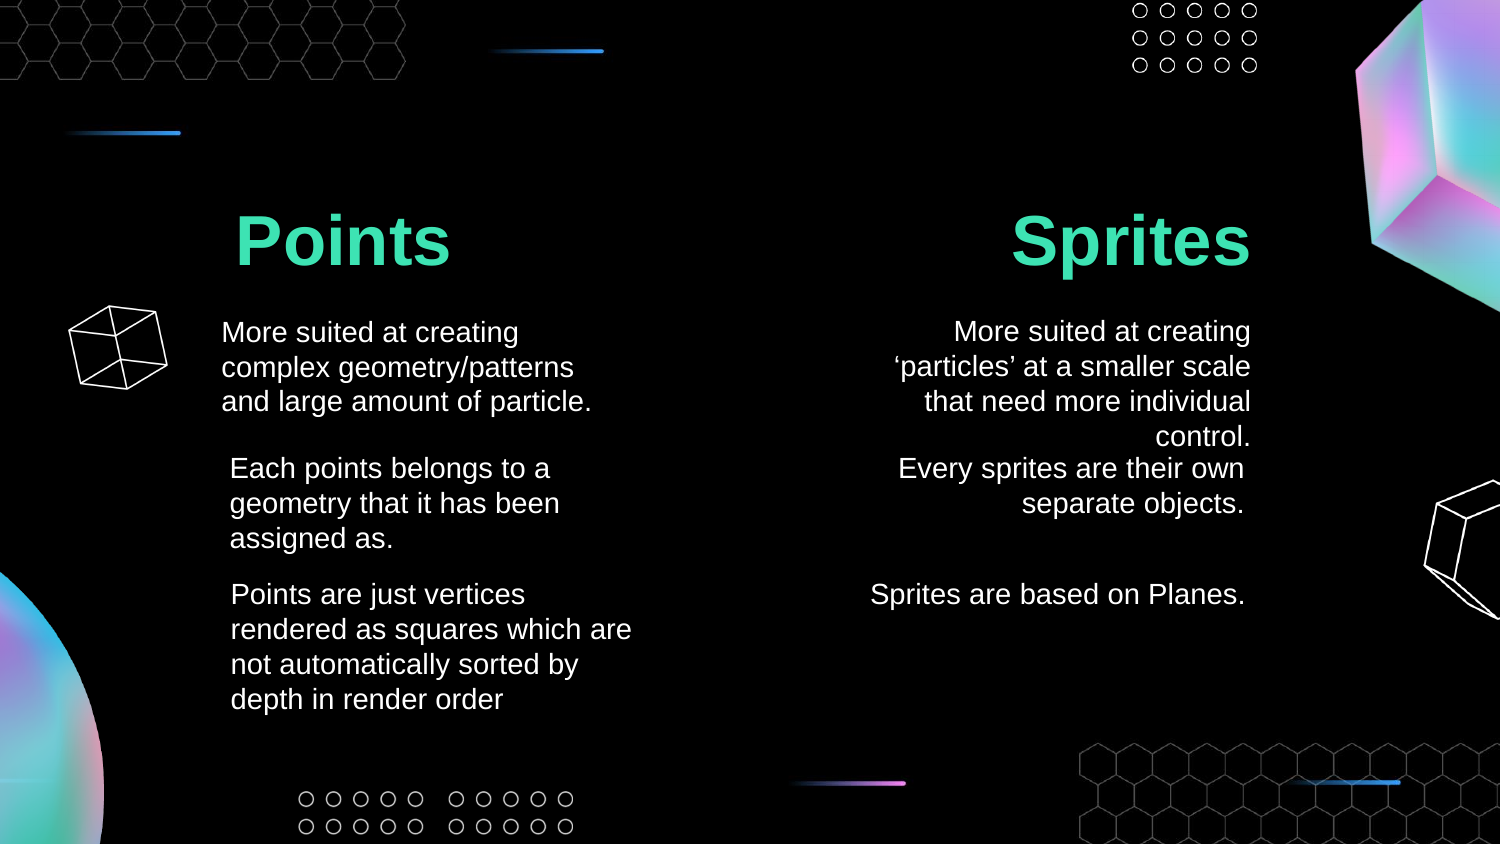

Points
Sprites
More suited at creating ‘particles’ at a smaller scale that need more individual control.
More suited at creating  complex geometry/patterns and large amount of particle.
Each points belongs to a geometry that it has been assigned as.
Every sprites are their own separate objects.
Points are just vertices rendered as squares which are not automatically sorted by depth in render order
Sprites are based on Planes.